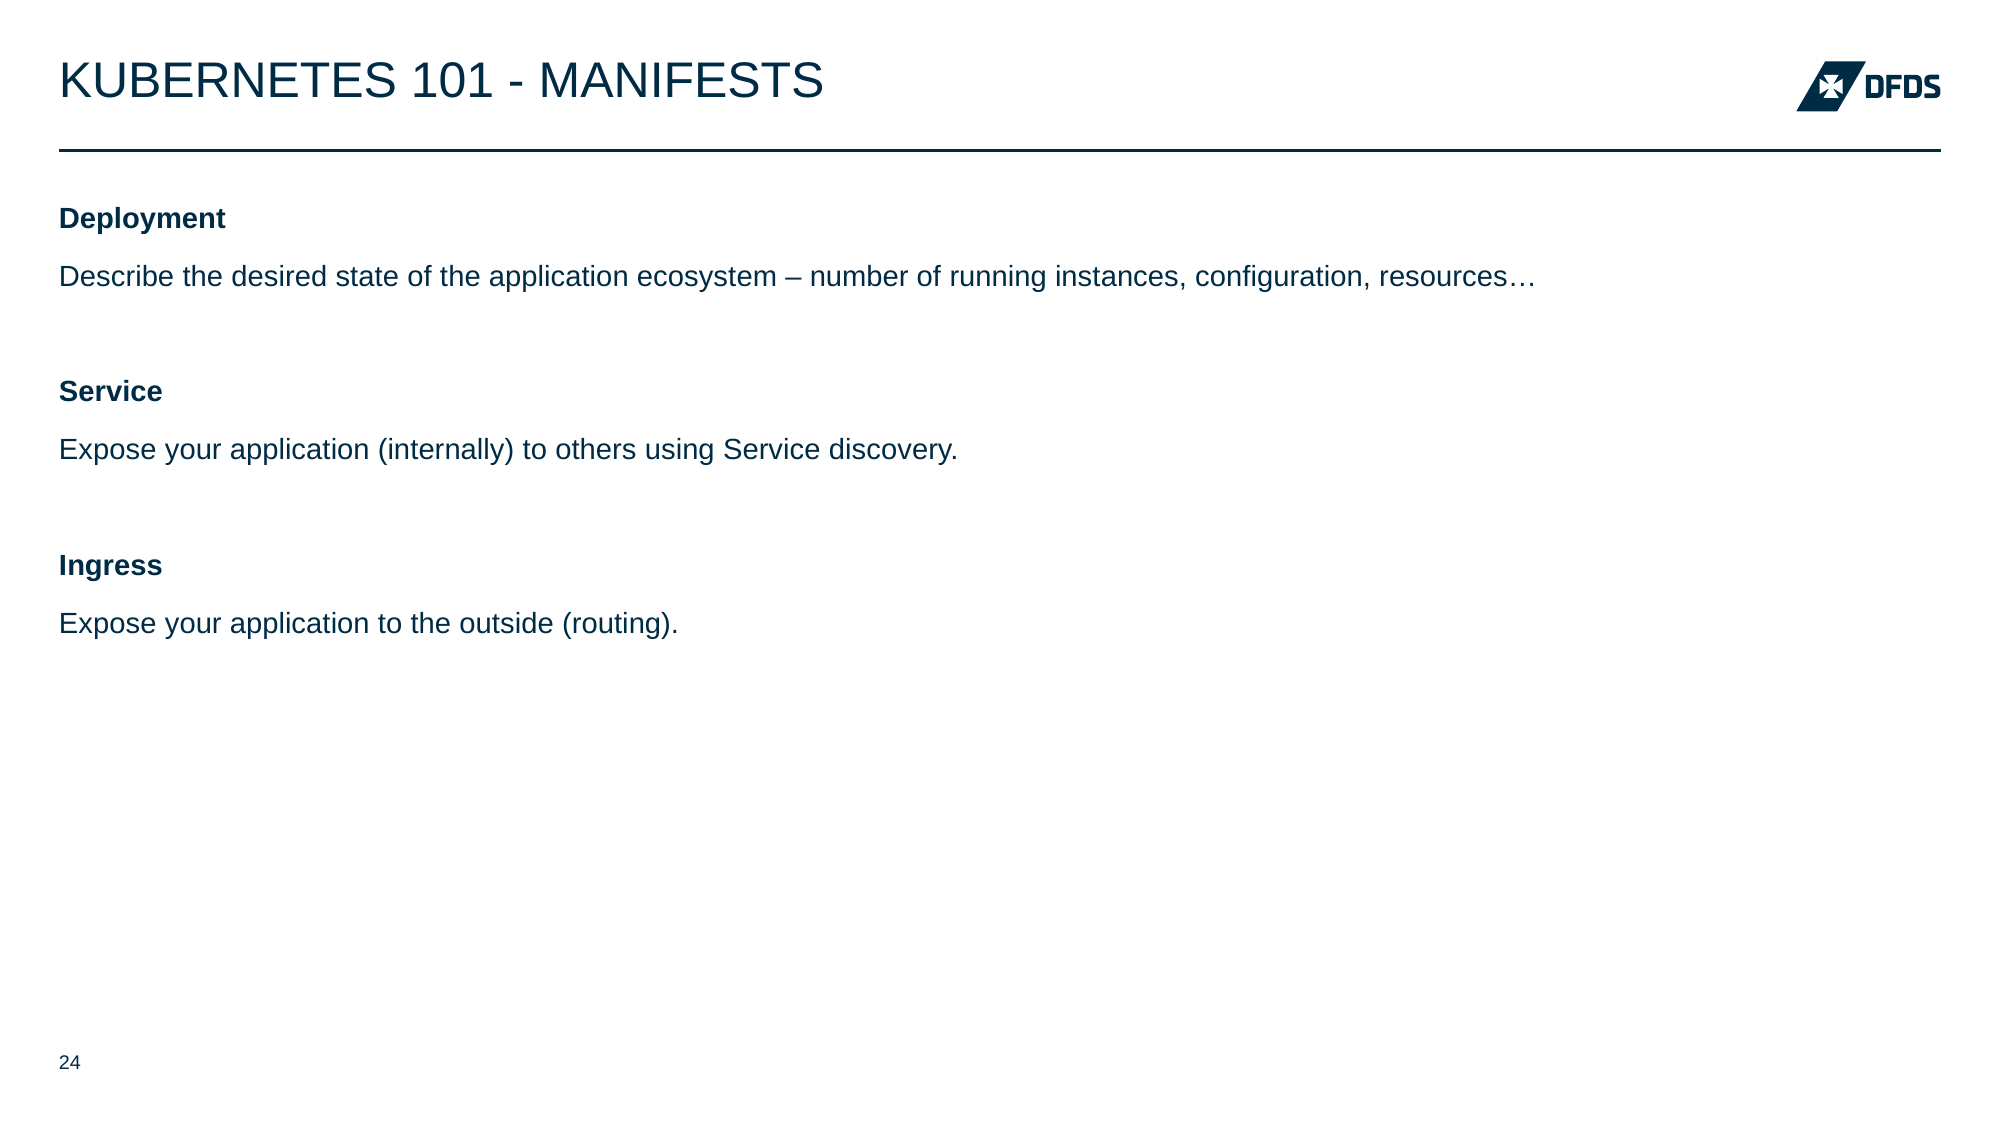

# Kubernetes 101 - manifests
Deployment
Describe the desired state of the application ecosystem – number of running instances, configuration, resources…

Service
Expose your application (internally) to others using Service discovery.

Ingress
Expose your application to the outside (routing).

04 December 2018